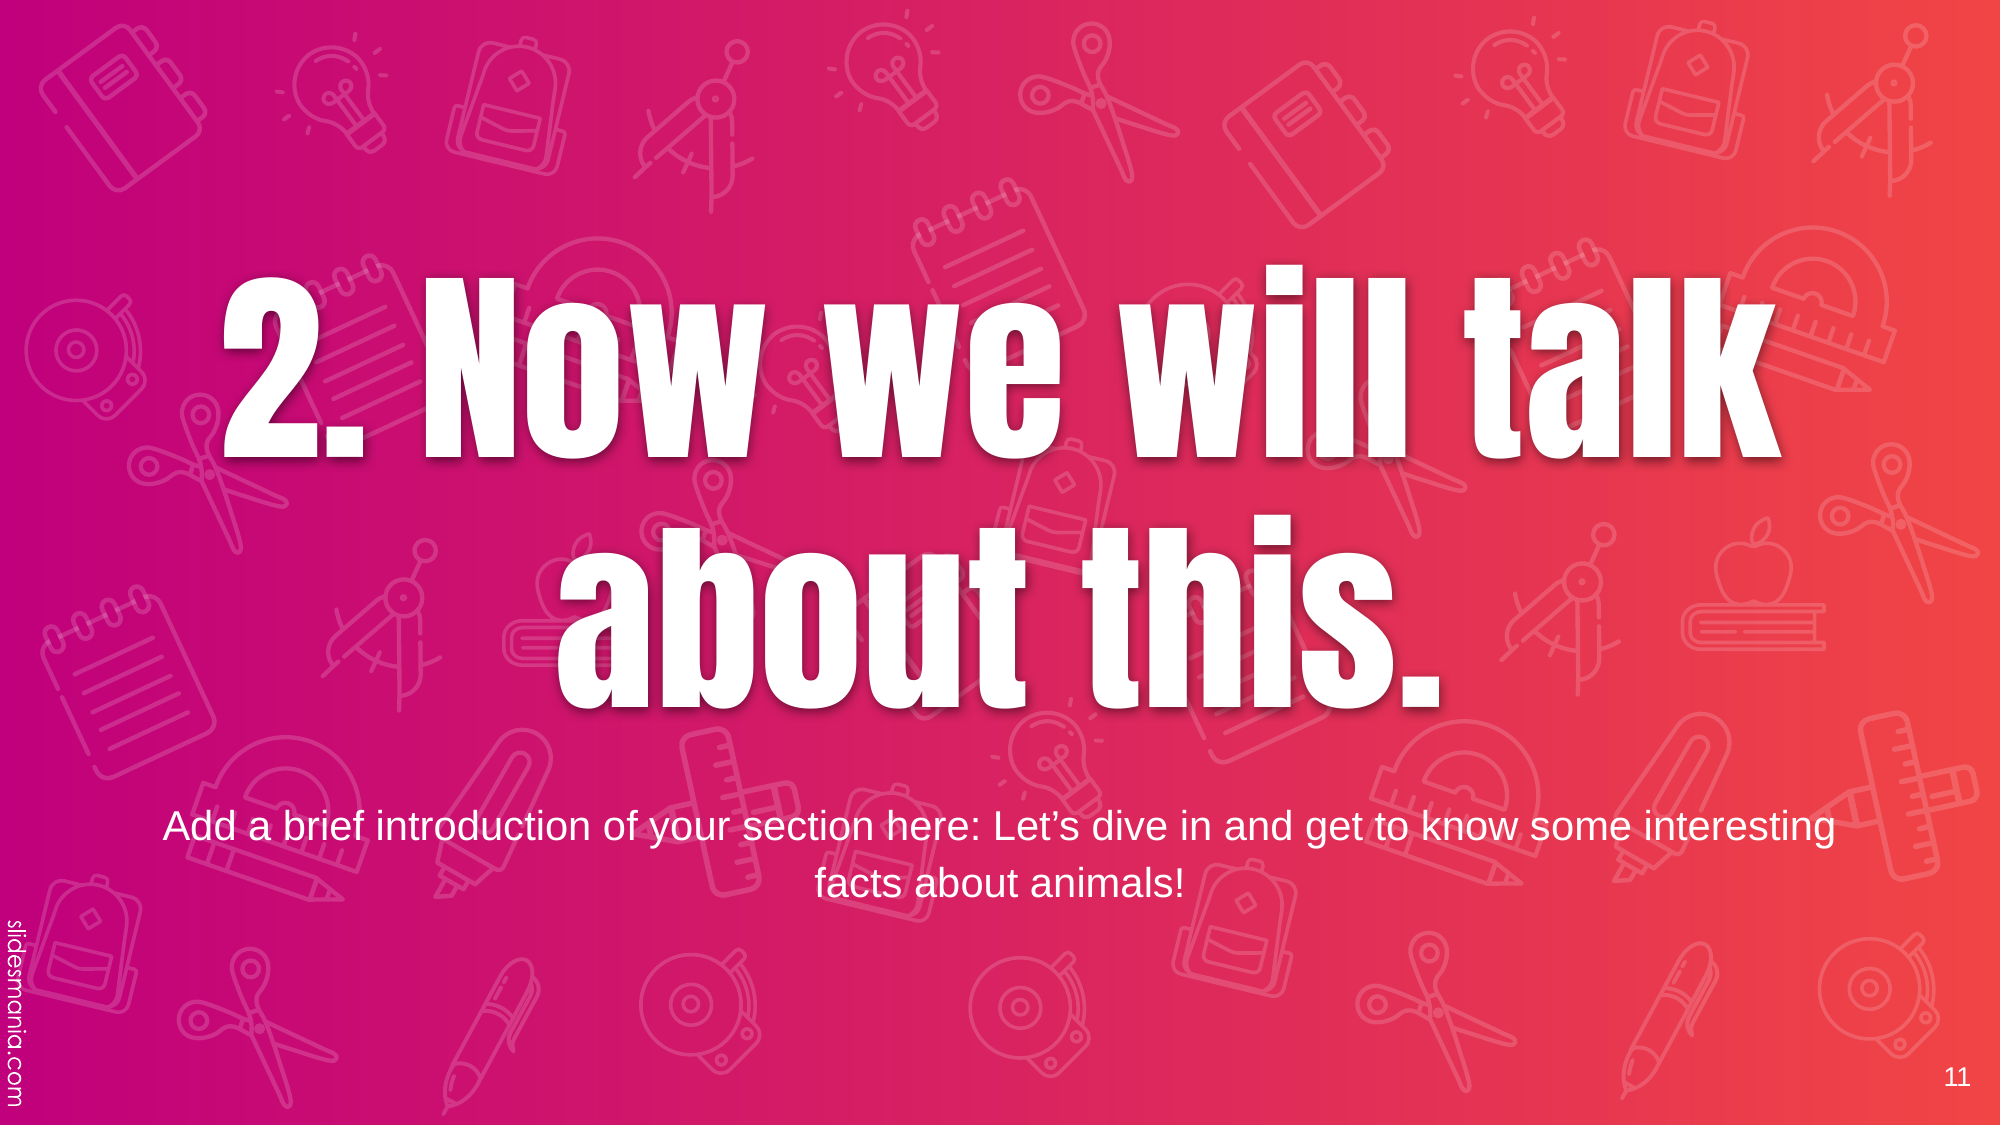

# 2. Now we will talk about this.
Add a brief introduction of your section here: Let’s dive in and get to know some interesting facts about animals!
11